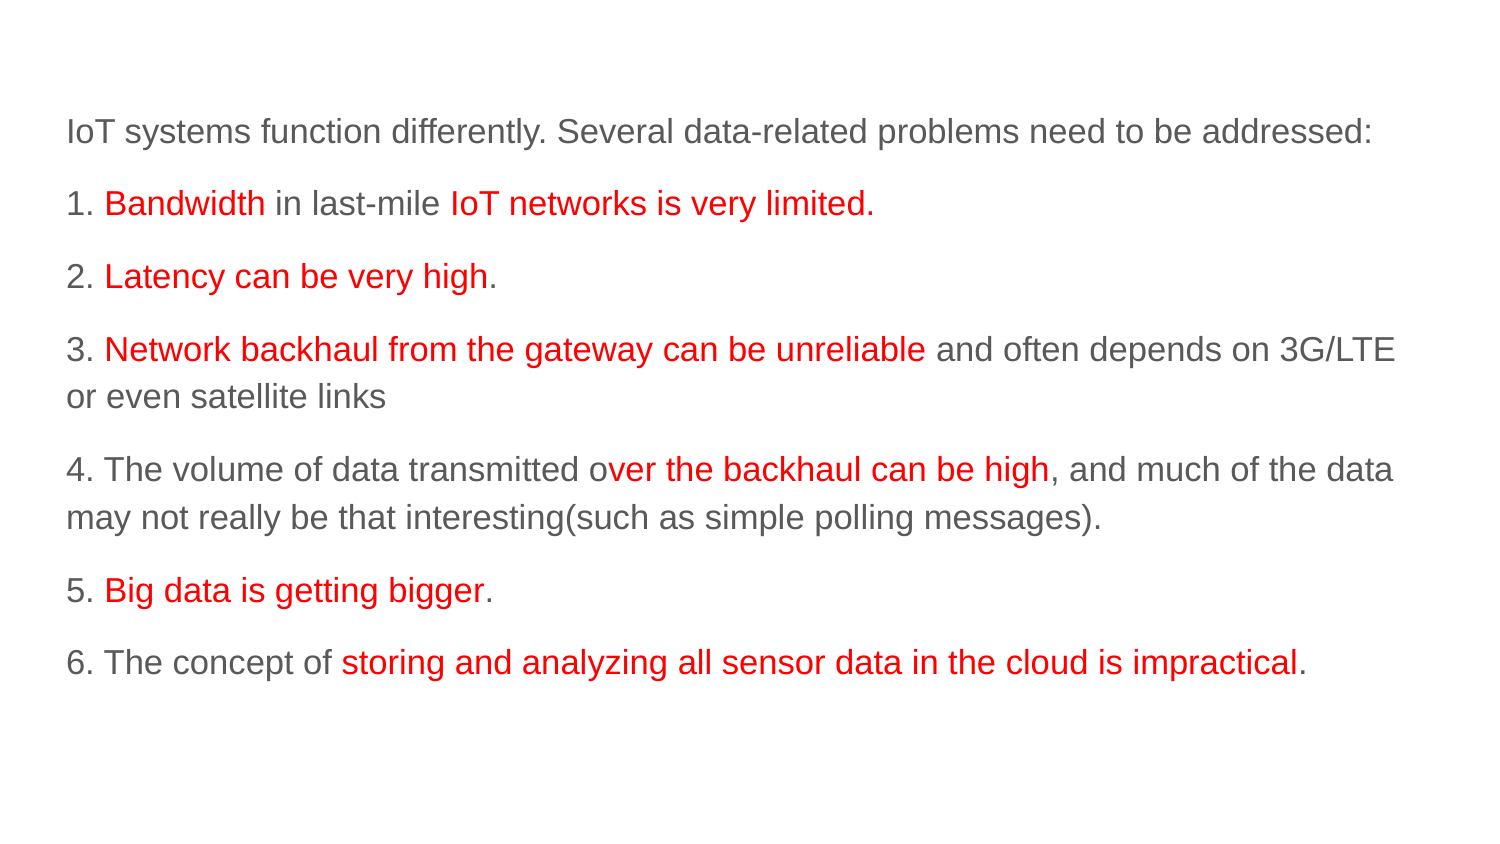

IoT systems function differently. Several data-related problems need to be addressed:
1. Bandwidth in last-mile IoT networks is very limited.
2. Latency can be very high.
3. Network backhaul from the gateway can be unreliable and often depends on 3G/LTE or even satellite links
4. The volume of data transmitted over the backhaul can be high, and much of the data may not really be that interesting(such as simple polling messages).
5. Big data is getting bigger.
6. The concept of storing and analyzing all sensor data in the cloud is impractical.